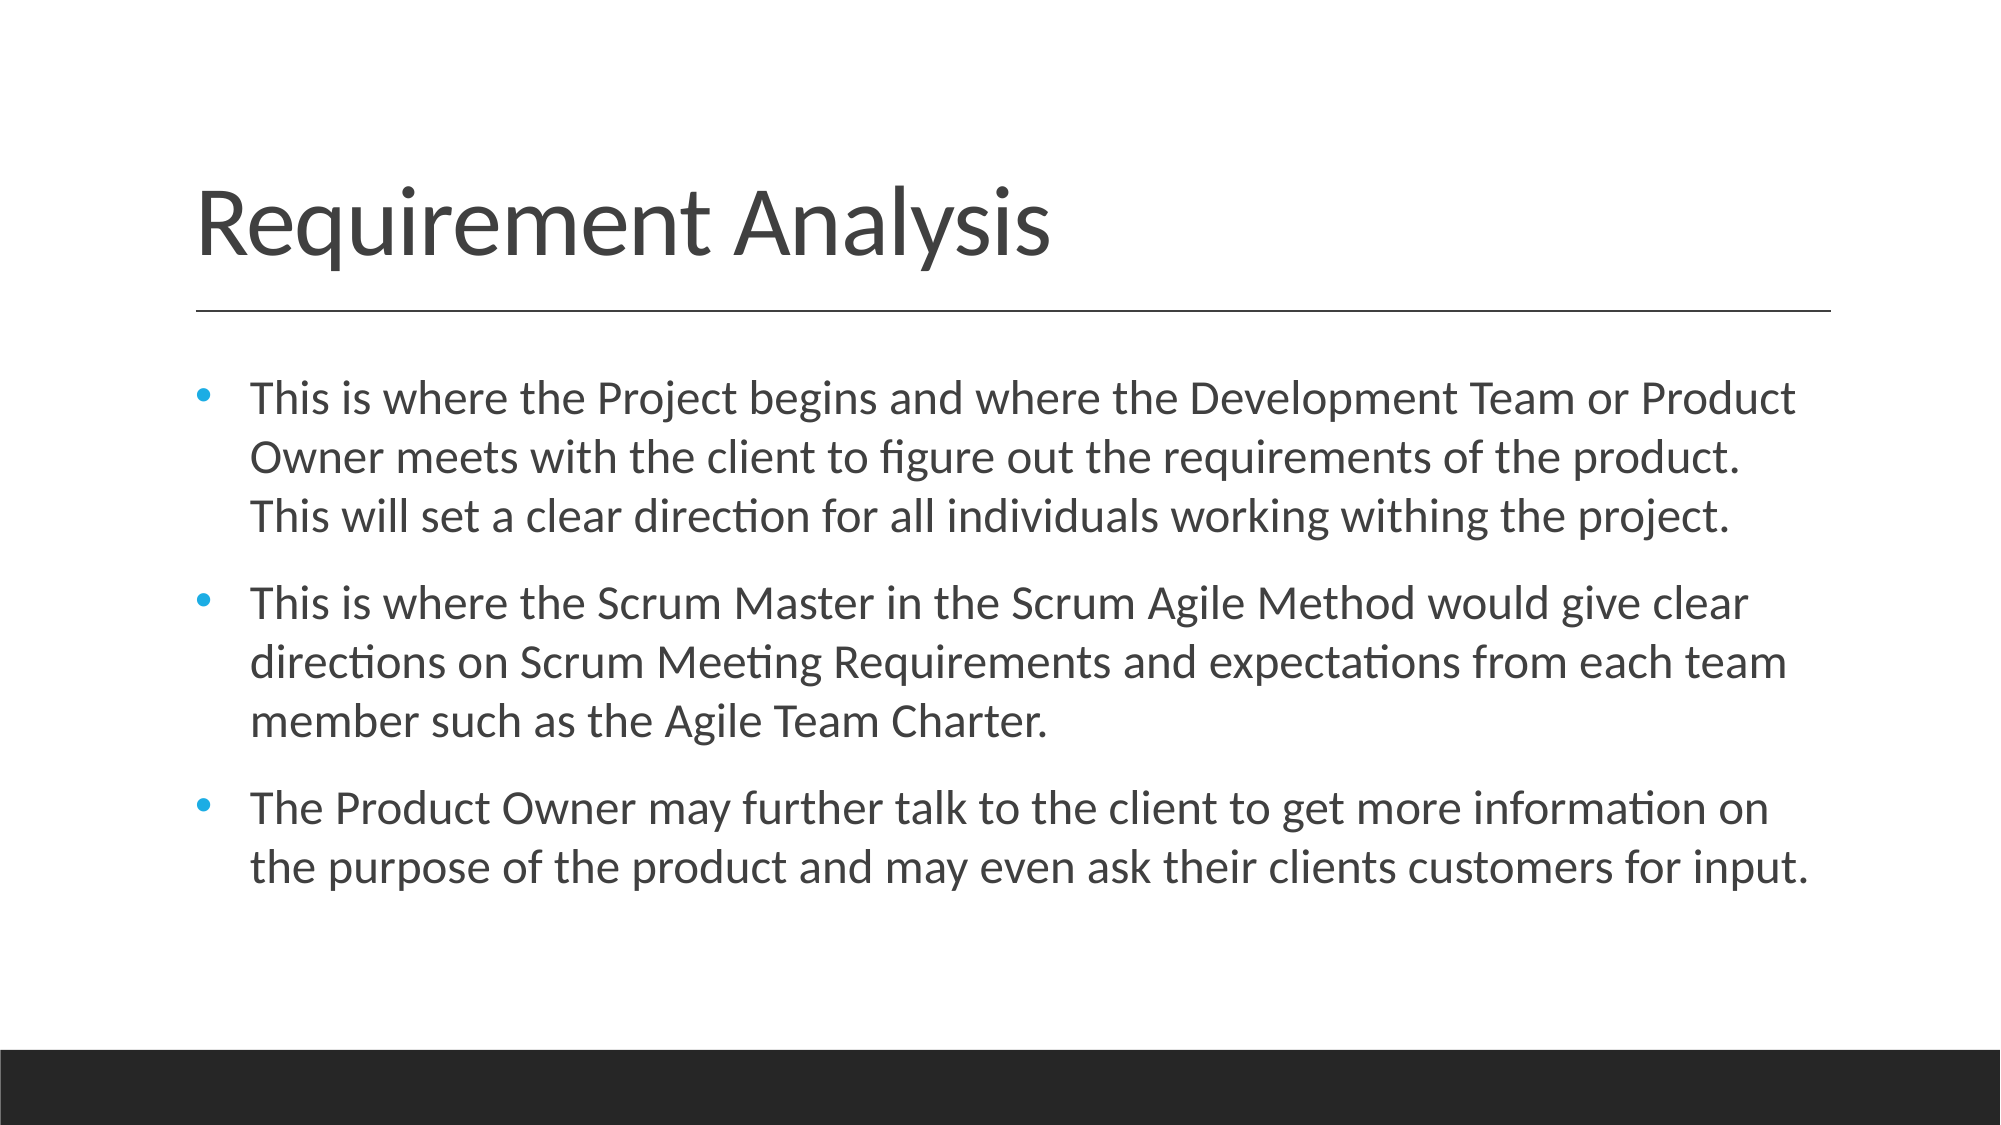

# Requirement Analysis
This is where the Project begins and where the Development Team or Product Owner meets with the client to figure out the requirements of the product. This will set a clear direction for all individuals working withing the project.
This is where the Scrum Master in the Scrum Agile Method would give clear directions on Scrum Meeting Requirements and expectations from each team member such as the Agile Team Charter.
The Product Owner may further talk to the client to get more information on the purpose of the product and may even ask their clients customers for input.